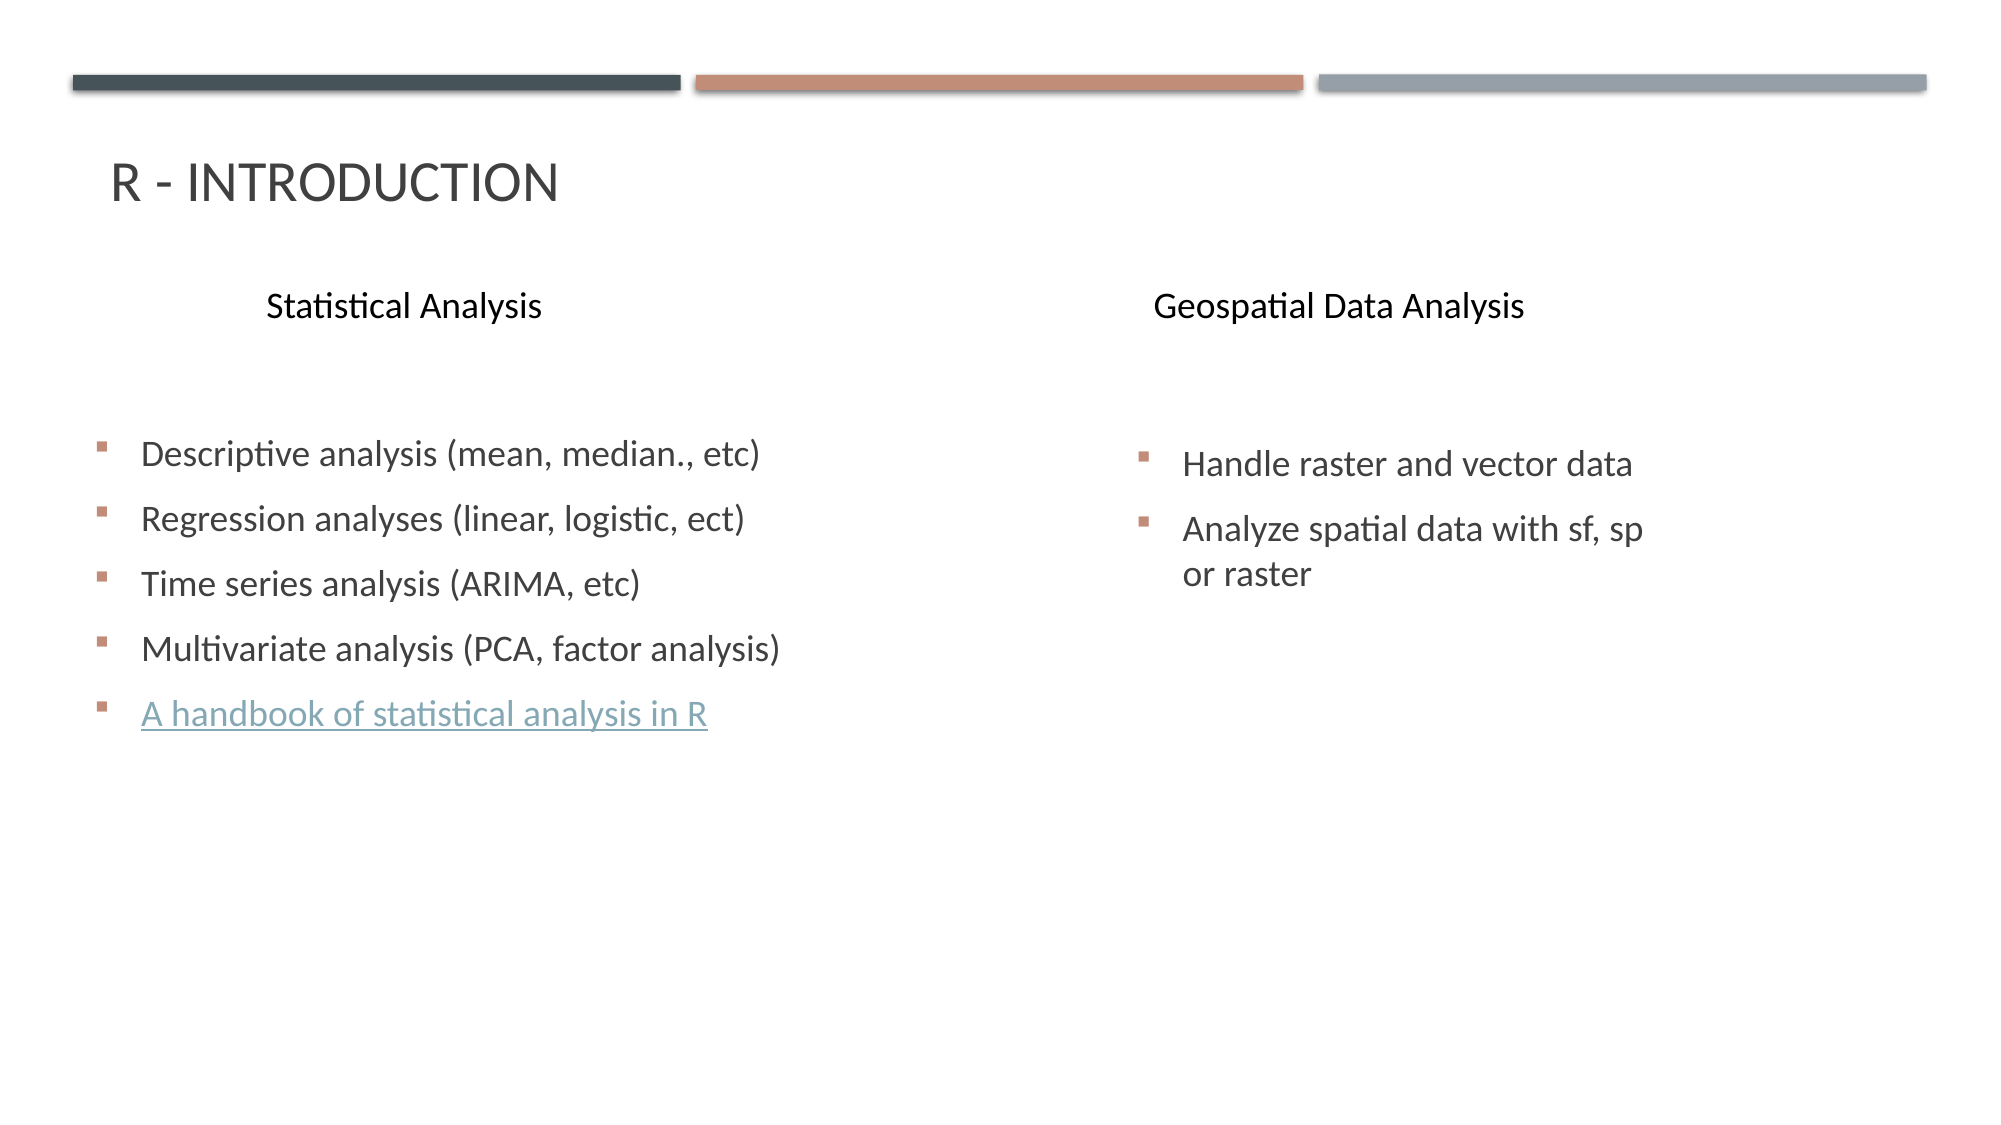

# R - Introduction
Statistical Analysis
Geospatial Data Analysis

Descriptive analysis (mean, median., etc)
Regression analyses (linear, logistic, ect)
Time series analysis (ARIMA, etc)
Multivariate analysis (PCA, factor analysis)
A handbook of statistical analysis in R
Handle raster and vector data
Analyze spatial data with sf, sp or raster